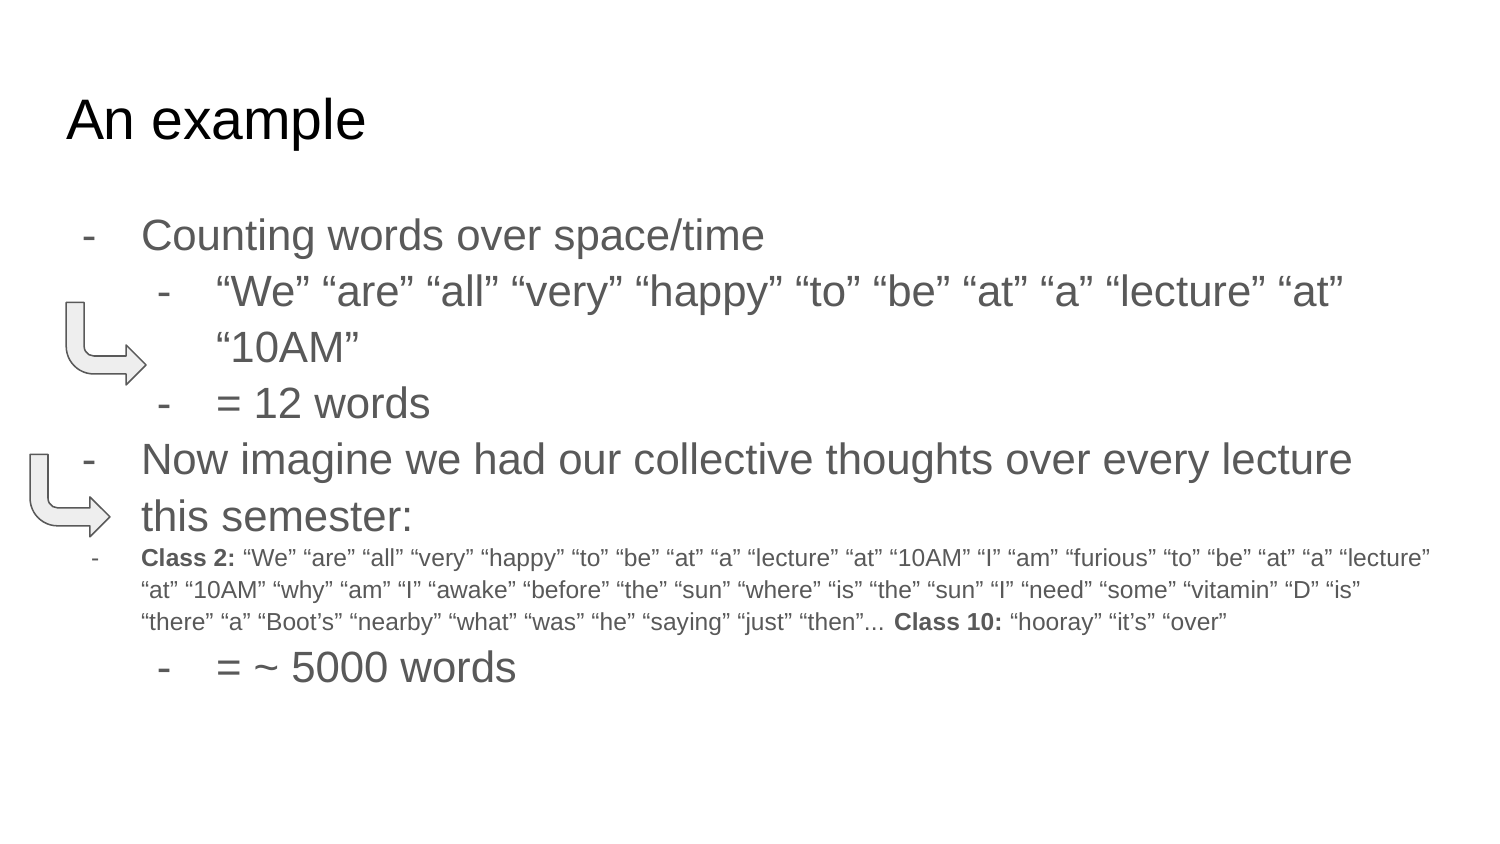

# An example
Counting words over space/time
“We” “are” “all” “very” “happy” “to” “be” “at” “a” “lecture” “at” “10AM”
= 12 words
Now imagine we had our collective thoughts over every lecture this semester:
Class 2: “We” “are” “all” “very” “happy” “to” “be” “at” “a” “lecture” “at” “10AM” “I” “am” “furious” “to” “be” “at” “a” “lecture” “at” “10AM” “why” “am” “I” “awake” “before” “the” “sun” “where” “is” “the” “sun” “I” “need” “some” “vitamin” “D” “is” “there” “a” “Boot’s” “nearby” “what” “was” “he” “saying” “just” “then”... Class 10: “hooray” “it’s” “over”
= ~ 5000 words